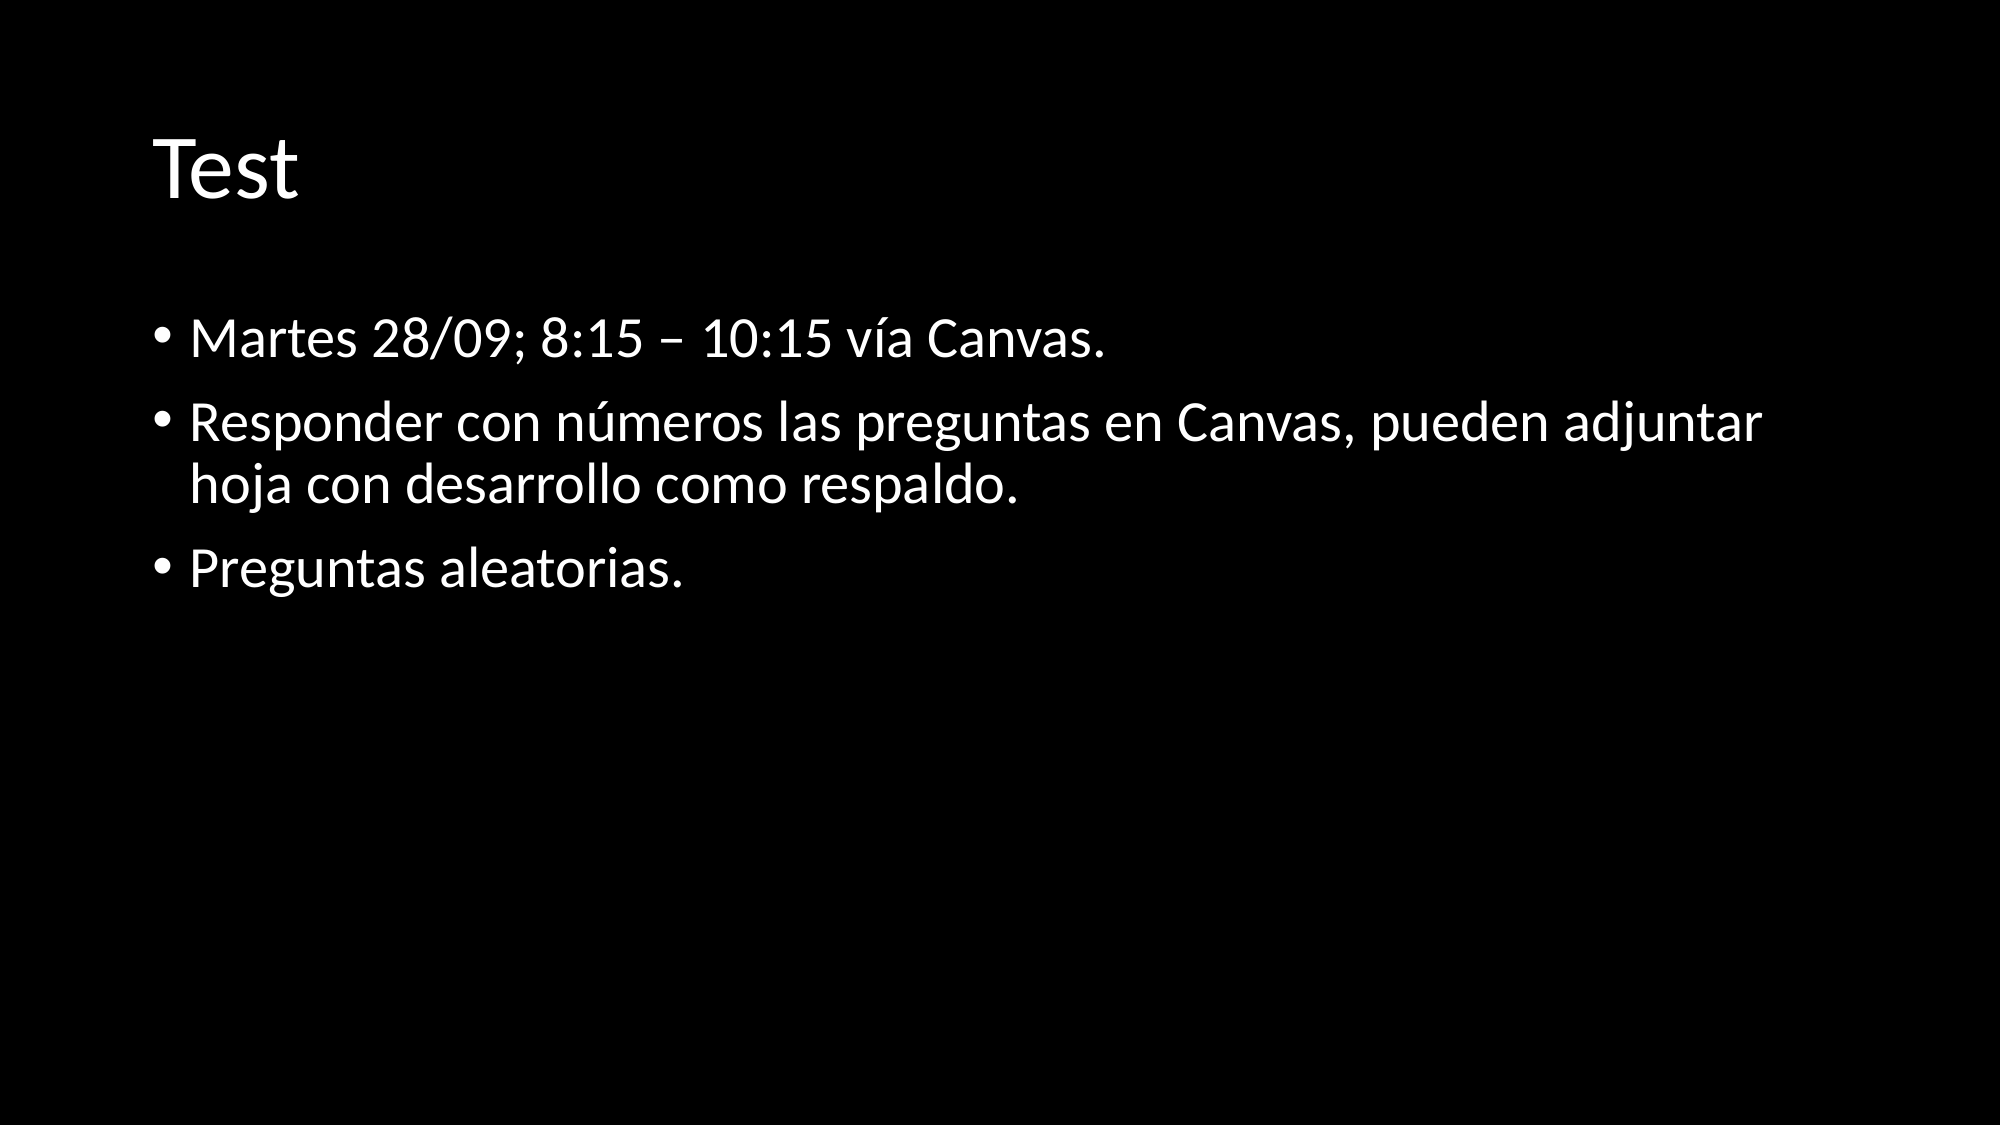

# Test
Martes 28/09; 8:15 – 10:15 vía Canvas.
Responder con números las preguntas en Canvas, pueden adjuntar hoja con desarrollo como respaldo.
Preguntas aleatorias.